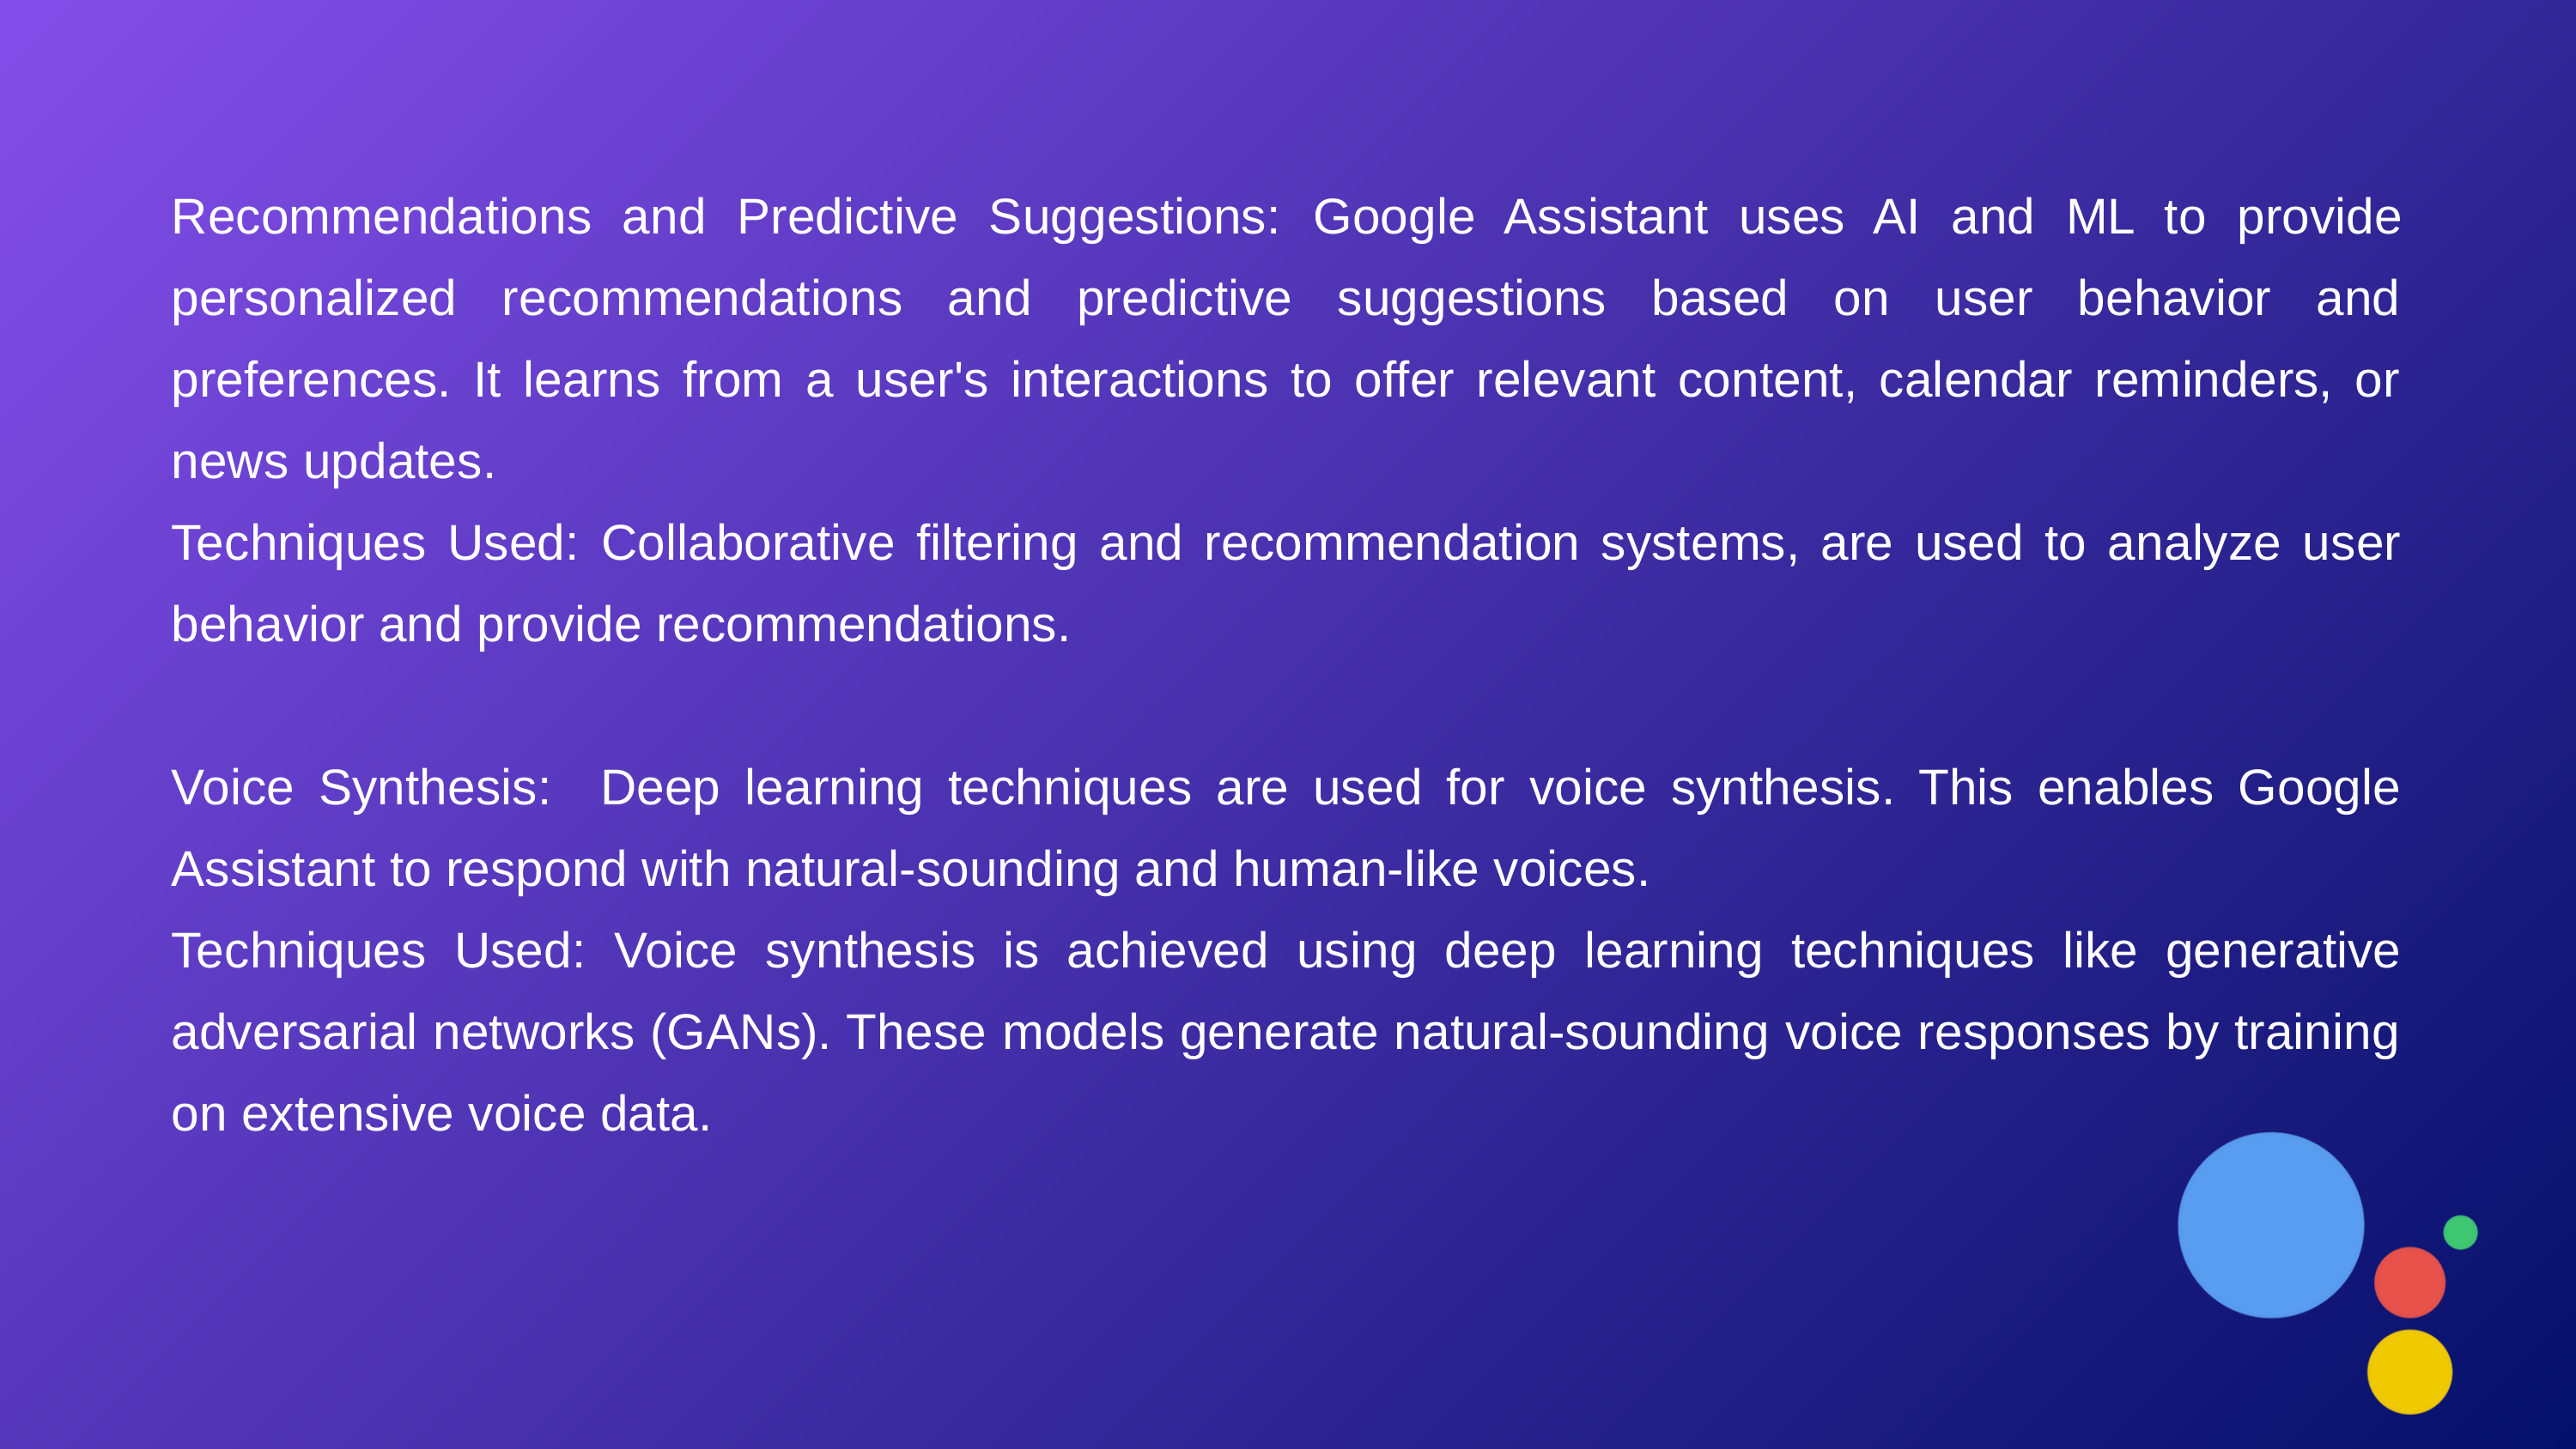

Recommendations and Predictive Suggestions: Google Assistant uses AI and ML to provide personalized recommendations and predictive suggestions based on user behavior and preferences. It learns from a user's interactions to offer relevant content, calendar reminders, or news updates.
Techniques Used: Collaborative filtering and recommendation systems, are used to analyze user behavior and provide recommendations.

Voice Synthesis:  Deep learning techniques are used for voice synthesis. This enables Google Assistant to respond with natural-sounding and human-like voices.
Techniques Used: Voice synthesis is achieved using deep learning techniques like generative adversarial networks (GANs). These models generate natural-sounding voice responses by training on extensive voice data.